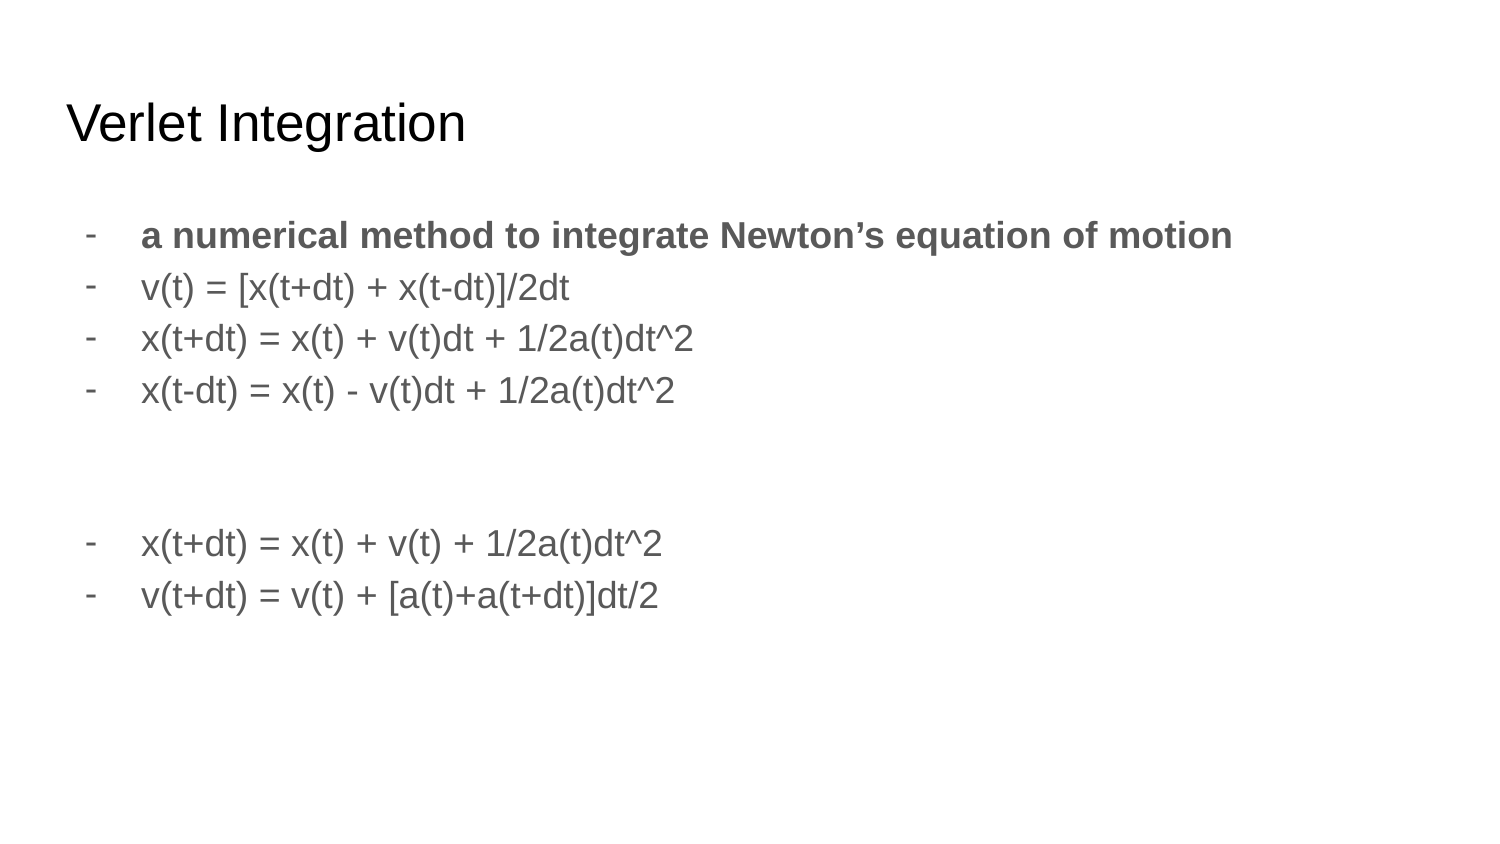

# Verlet Integration
a numerical method to integrate Newton’s equation of motion
v(t) = [x(t+dt) + x(t-dt)]/2dt
x(t+dt) = x(t) + v(t)dt + 1/2a(t)dt^2
x(t-dt) = x(t) - v(t)dt + 1/2a(t)dt^2

x(t+dt) = x(t) + v(t) + 1/2a(t)dt^2
v(t+dt) = v(t) + [a(t)+a(t+dt)]dt/2